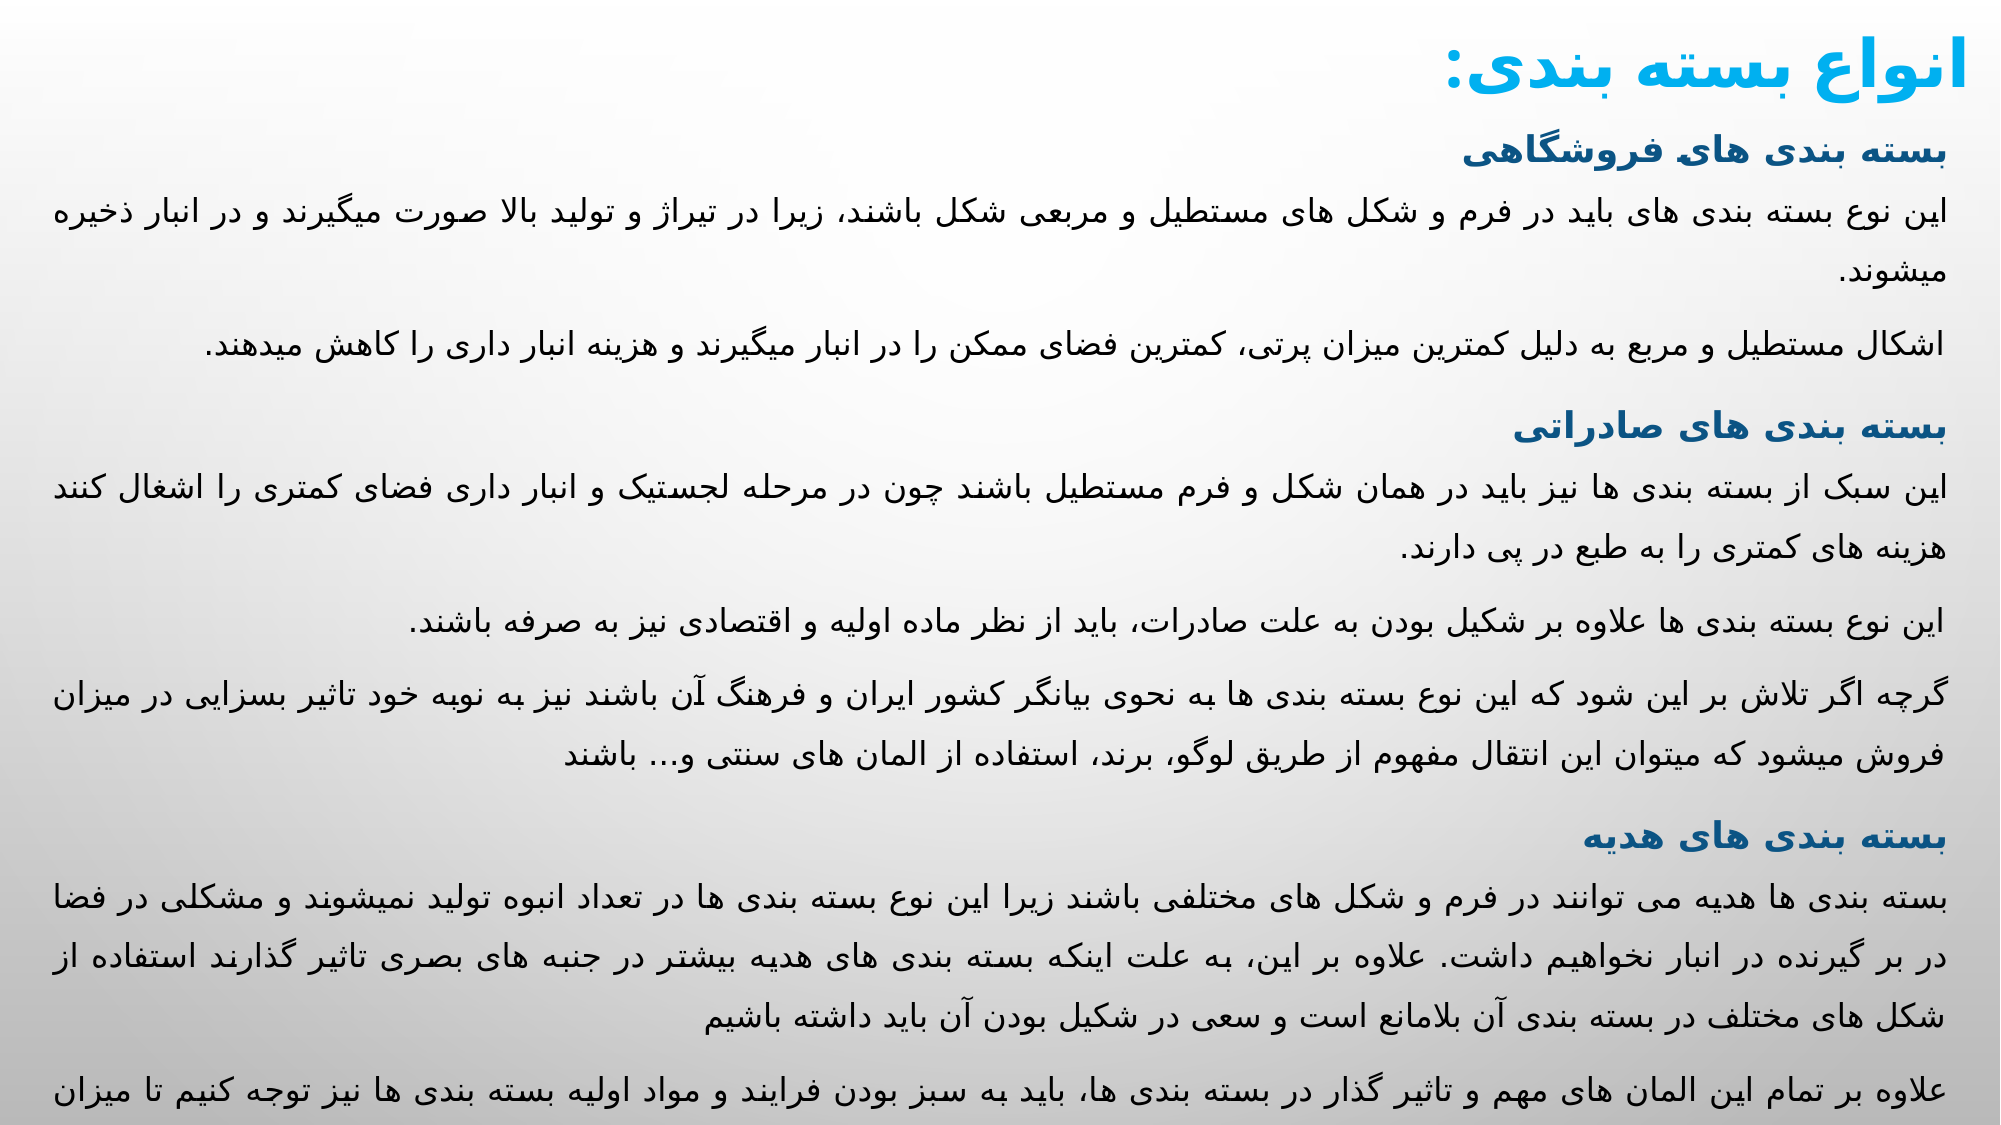

انواع بسته بندی:
بسته بندی های فروشگاهی
این نوع بسته بندی های باید در فرم و شکل های مستطیل و مربعی شکل باشند، زیرا در تیراژ و تولید بالا صورت میگیرند و در انبار ذخیره میشوند.
اشکال مستطیل و مربع به دلیل کمترین میزان پرتی، کمترین فضای ممکن را در انبار میگیرند و هزینه انبار داری را کاهش میدهند.
بسته بندی های صادراتی
این سبک از بسته بندی ها نیز باید در همان شکل و فرم مستطیل باشند چون در مرحله لجستیک و انبار داری فضای کمتری را اشغال کنند هزینه های کمتری را به طبع در پی دارند.
این نوع بسته بندی ها علاوه بر شکیل بودن به علت صادرات، باید از نظر ماده اولیه و اقتصادی نیز به صرفه باشند.
گرچه اگر تلاش بر این شود که این نوع بسته بندی ها به نحوی بیانگر کشور ایران و فرهنگ آن باشند نیز به نوبه خود تاثیر بسزایی در میزان فروش میشود که میتوان این انتقال مفهوم از طریق لوگو، برند، استفاده از المان های سنتی و... باشند
بسته بندی های هدیه
بسته بندی ها هدیه می توانند در فرم و شکل های مختلفی باشند زیرا این نوع بسته بندی ها در تعداد انبوه تولید نمیشوند و مشکلی در فضا در بر گیرنده در انبار نخواهیم داشت. علاوه بر این، به علت اینکه بسته بندی های هدیه بیشتر در جنبه های بصری تاثیر گذارند استفاده از شکل های مختلف در بسته بندی آن بلامانع است و سعی در شکیل بودن آن باید داشته باشیم
علاوه بر تمام این المان های مهم و تاثیر گذار در بسته بندی ها، باید به سبز بودن فرایند و مواد اولیه بسته بندی ها نیز توجه کنیم تا میزان خطر کمتری برای محیط زیست و طبیعت ایجاد کنیم.